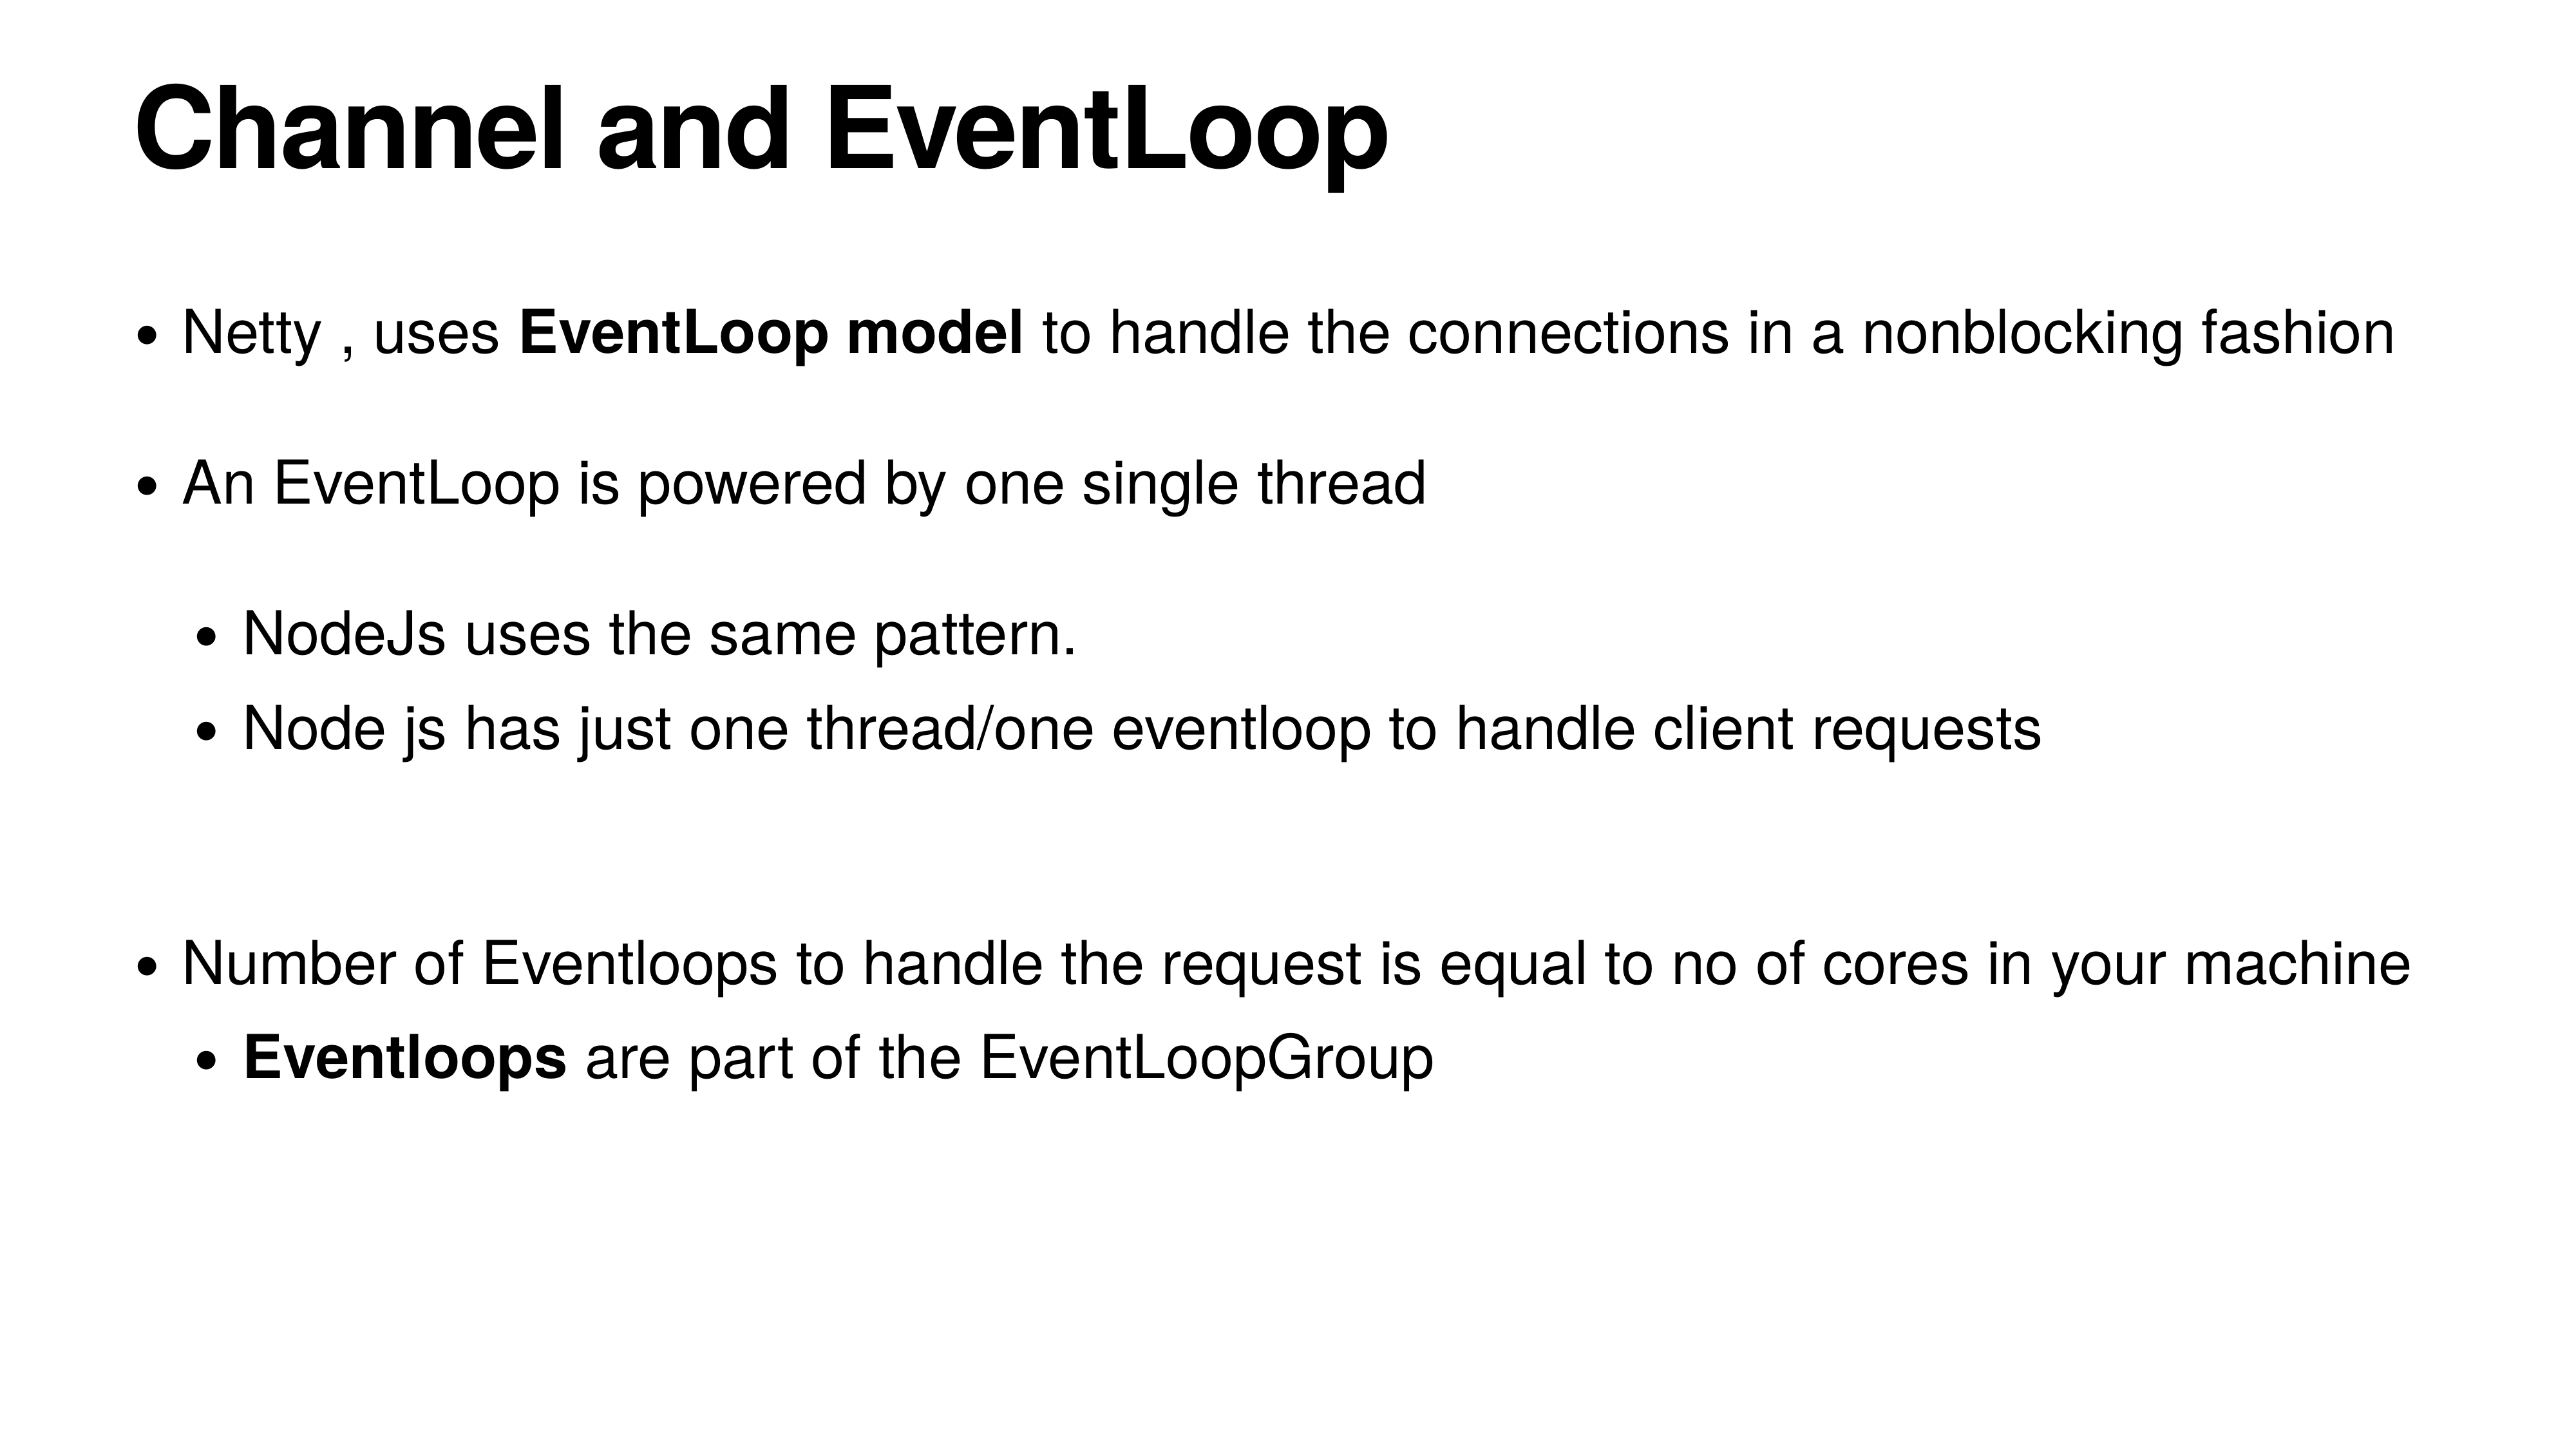

# Channel and EventLoop
Netty , uses EventLoop model to handle the connections in a nonblocking fashion
An EventLoop is powered by one single thread
NodeJs uses the same pattern.
Node js has just one thread/one eventloop to handle client requests

Number of Eventloops to handle the request is equal to no of cores in your machine
Eventloops are part of the EventLoopGroup